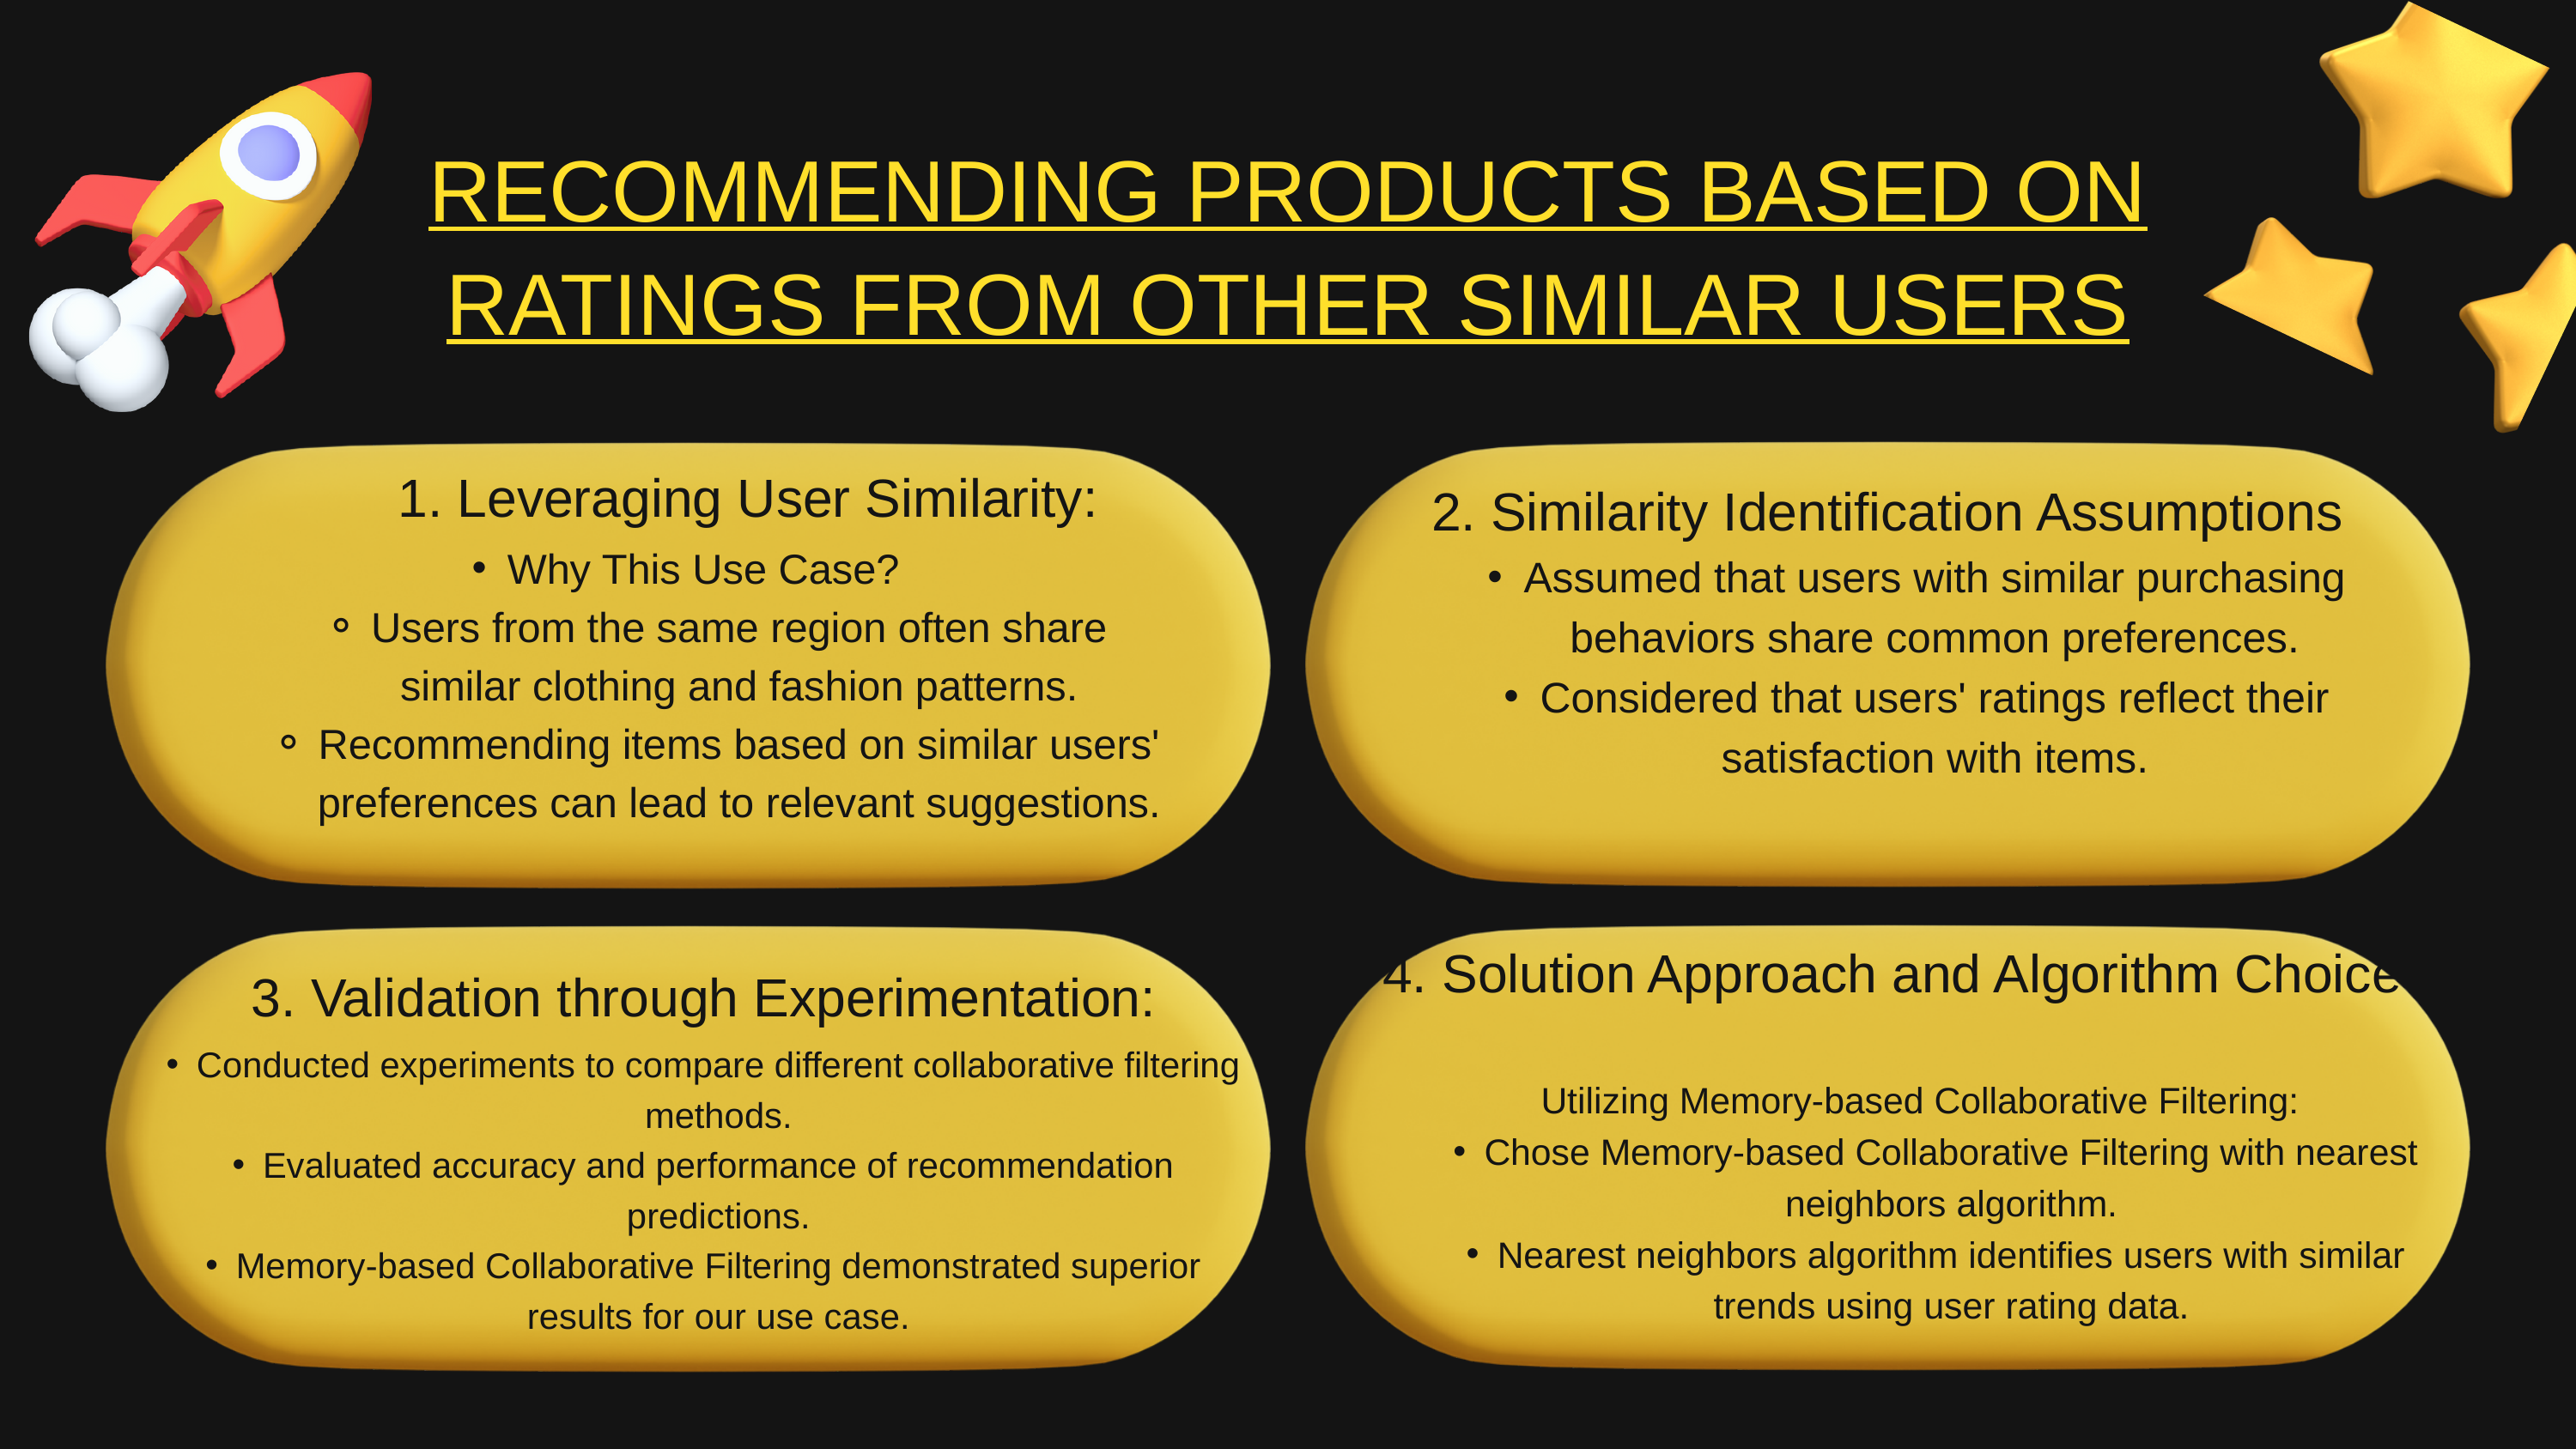

RECOMMENDING PRODUCTS BASED ON RATINGS FROM OTHER SIMILAR USERS

1. Leveraging User Similarity:
2. Similarity Identification Assumptions
Why This Use Case?
Users from the same region often share similar clothing and fashion patterns.
Recommending items based on similar users' preferences can lead to relevant suggestions.
Assumed that users with similar purchasing behaviors share common preferences.
Considered that users' ratings reflect their satisfaction with items.

4. Solution Approach and Algorithm Choice
3. Validation through Experimentation:
Conducted experiments to compare different collaborative filtering methods.
Evaluated accuracy and performance of recommendation predictions.
Memory-based Collaborative Filtering demonstrated superior results for our use case.

Utilizing Memory-based Collaborative Filtering:
Chose Memory-based Collaborative Filtering with nearest neighbors algorithm.
Nearest neighbors algorithm identifies users with similar trends using user rating data.